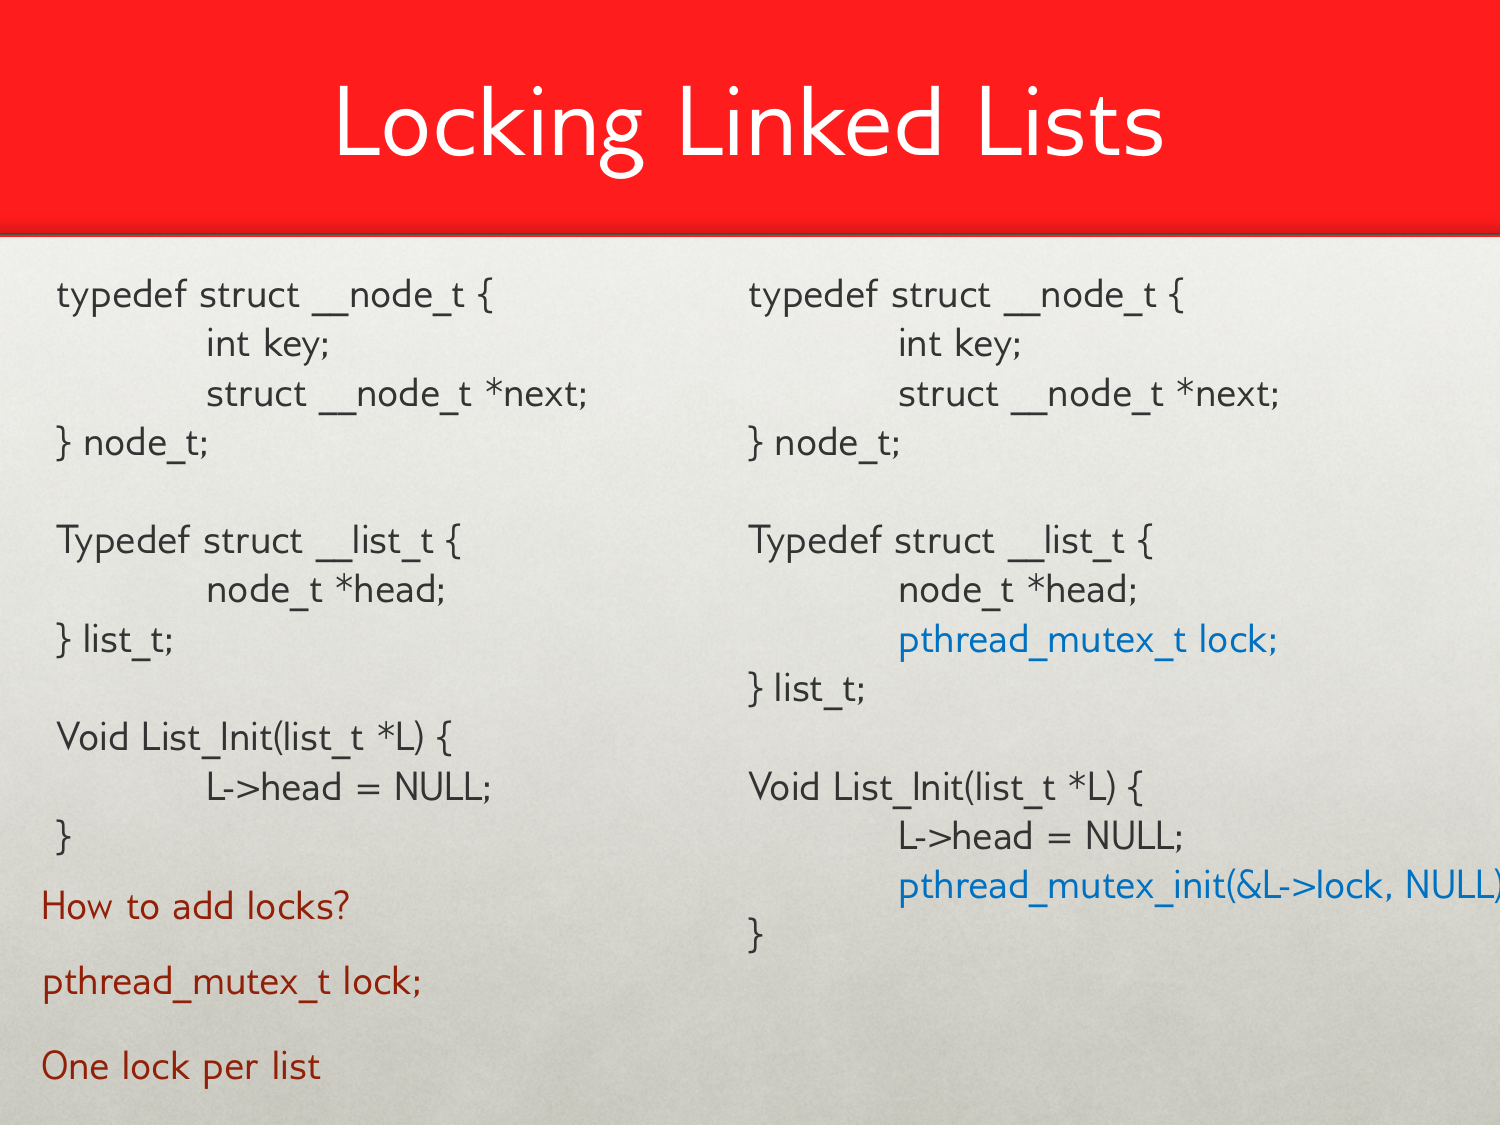

# Locking Linked Lists
typedef struct __node_t {
	int key;
	struct __node_t *next;
} node_t;

Typedef struct __list_t {
	node_t *head;
} list_t;

Void List_Init(list_t *L) {
	L->head = NULL;
}
typedef struct __node_t {
	int key;
	struct __node_t *next;
} node_t;

Typedef struct __list_t {
	node_t *head;
	pthread_mutex_t lock;
} list_t;

Void List_Init(list_t *L) {
	L->head = NULL;
	pthread_mutex_init(&L->lock, NULL);
}
How to add locks?
pthread_mutex_t lock;
One lock per list